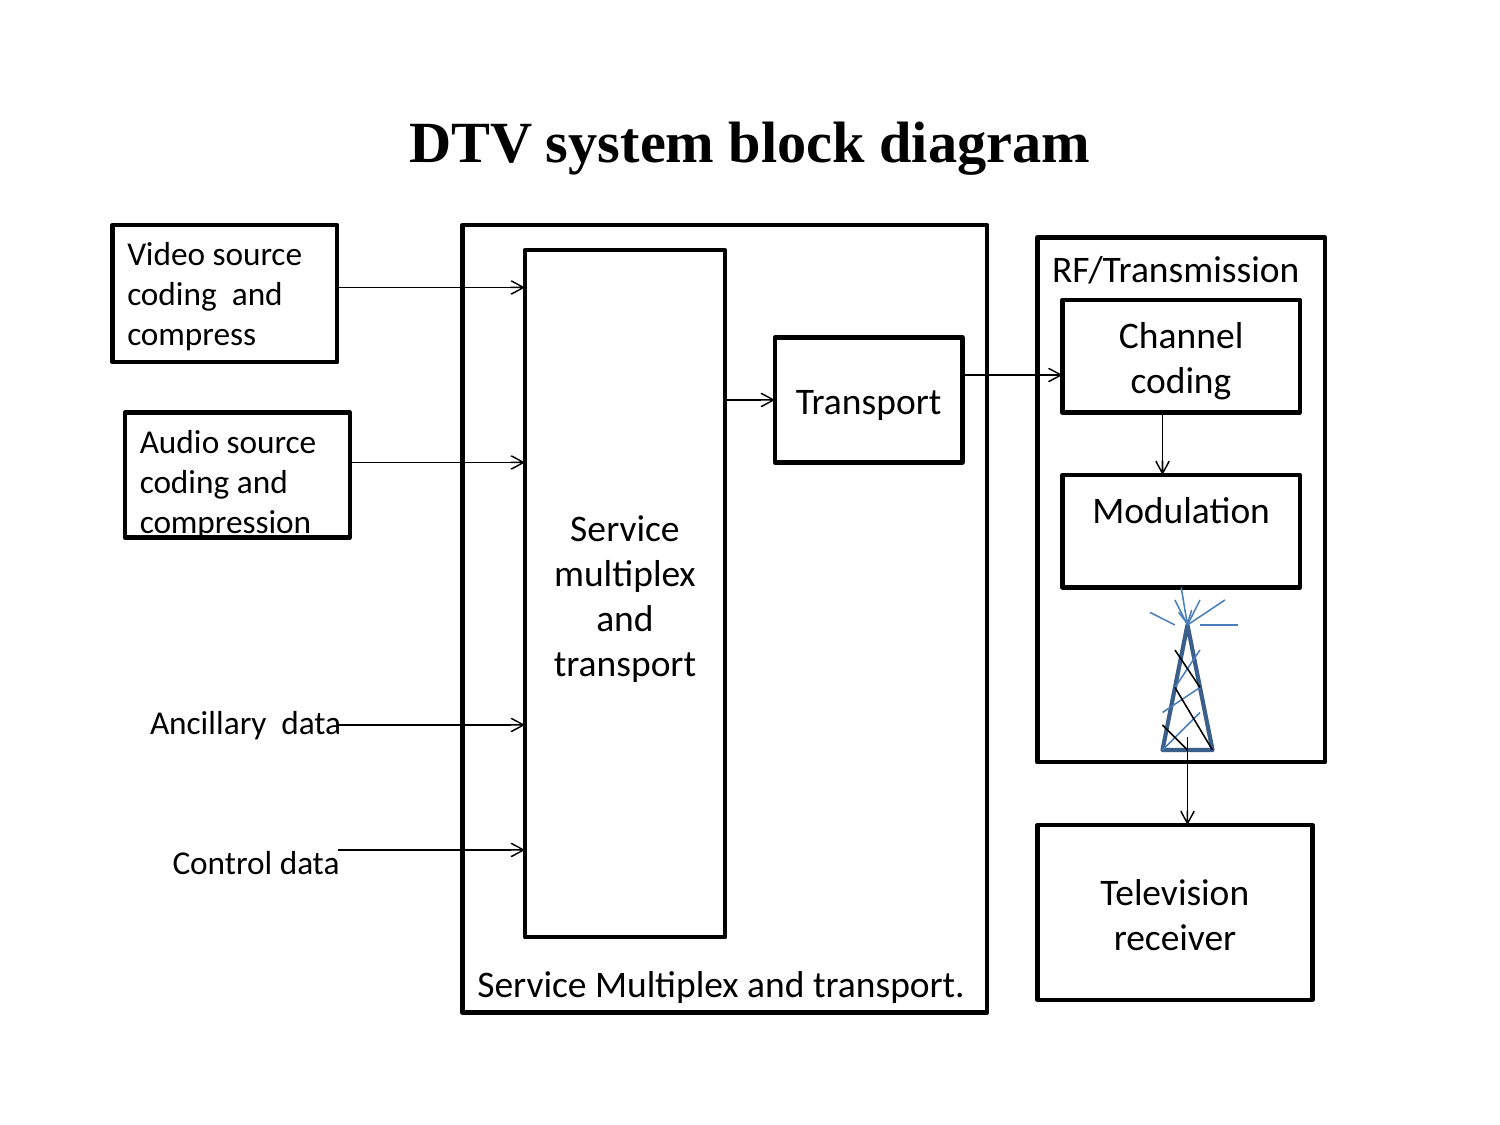

# DTV system block diagram

        Ancillary  data

           Control data
Video source coding  and compress
Service Multiplex and transport.
RF/Transmission
Service multiplex and transport
Channel coding
Transport
Audio source coding and compression
ModulationM

Television receiver